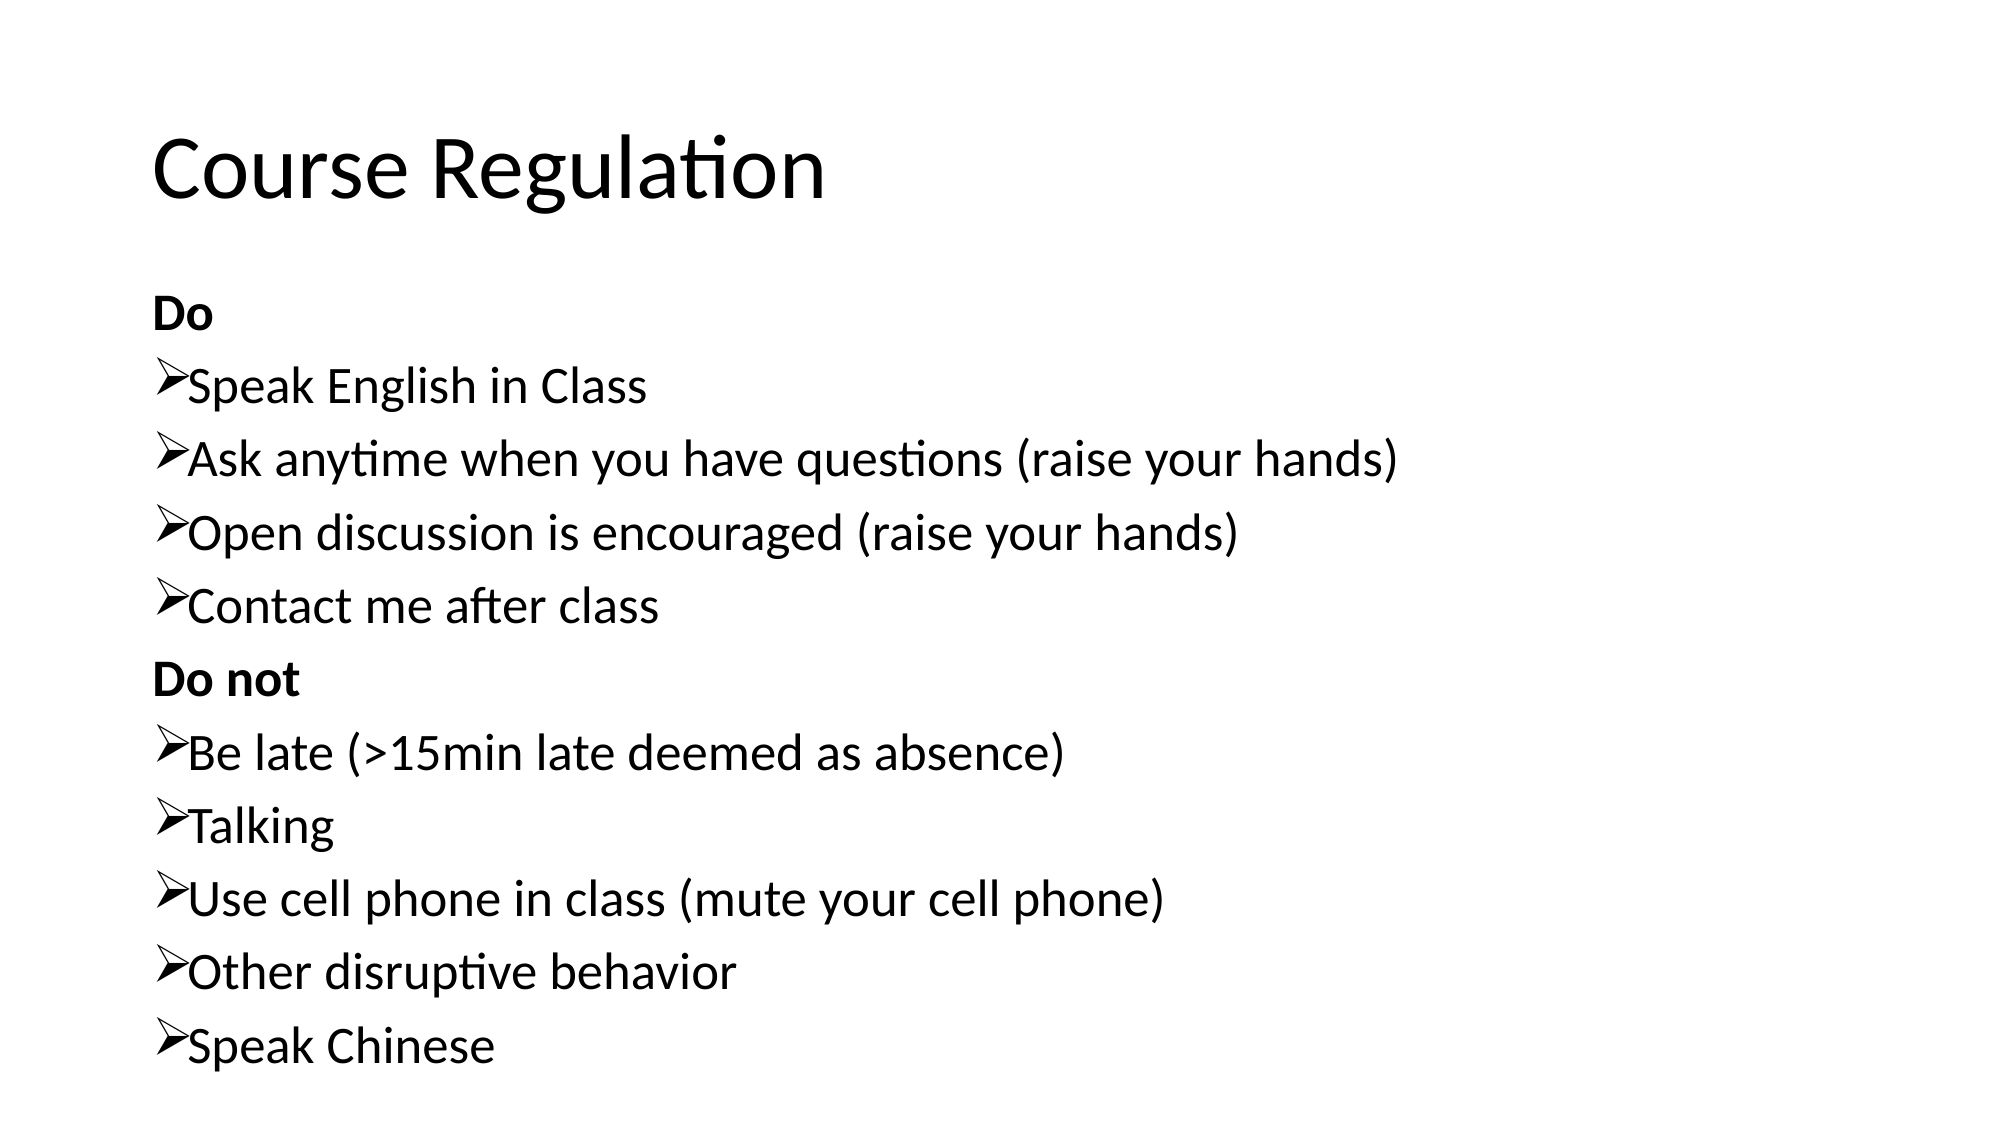

# Course Regulation
Do
Speak English in Class
Ask anytime when you have questions (raise your hands)
Open discussion is encouraged (raise your hands)
Contact me after class
Do not
Be late (>15min late deemed as absence)
Talking
Use cell phone in class (mute your cell phone)
Other disruptive behavior
Speak Chinese